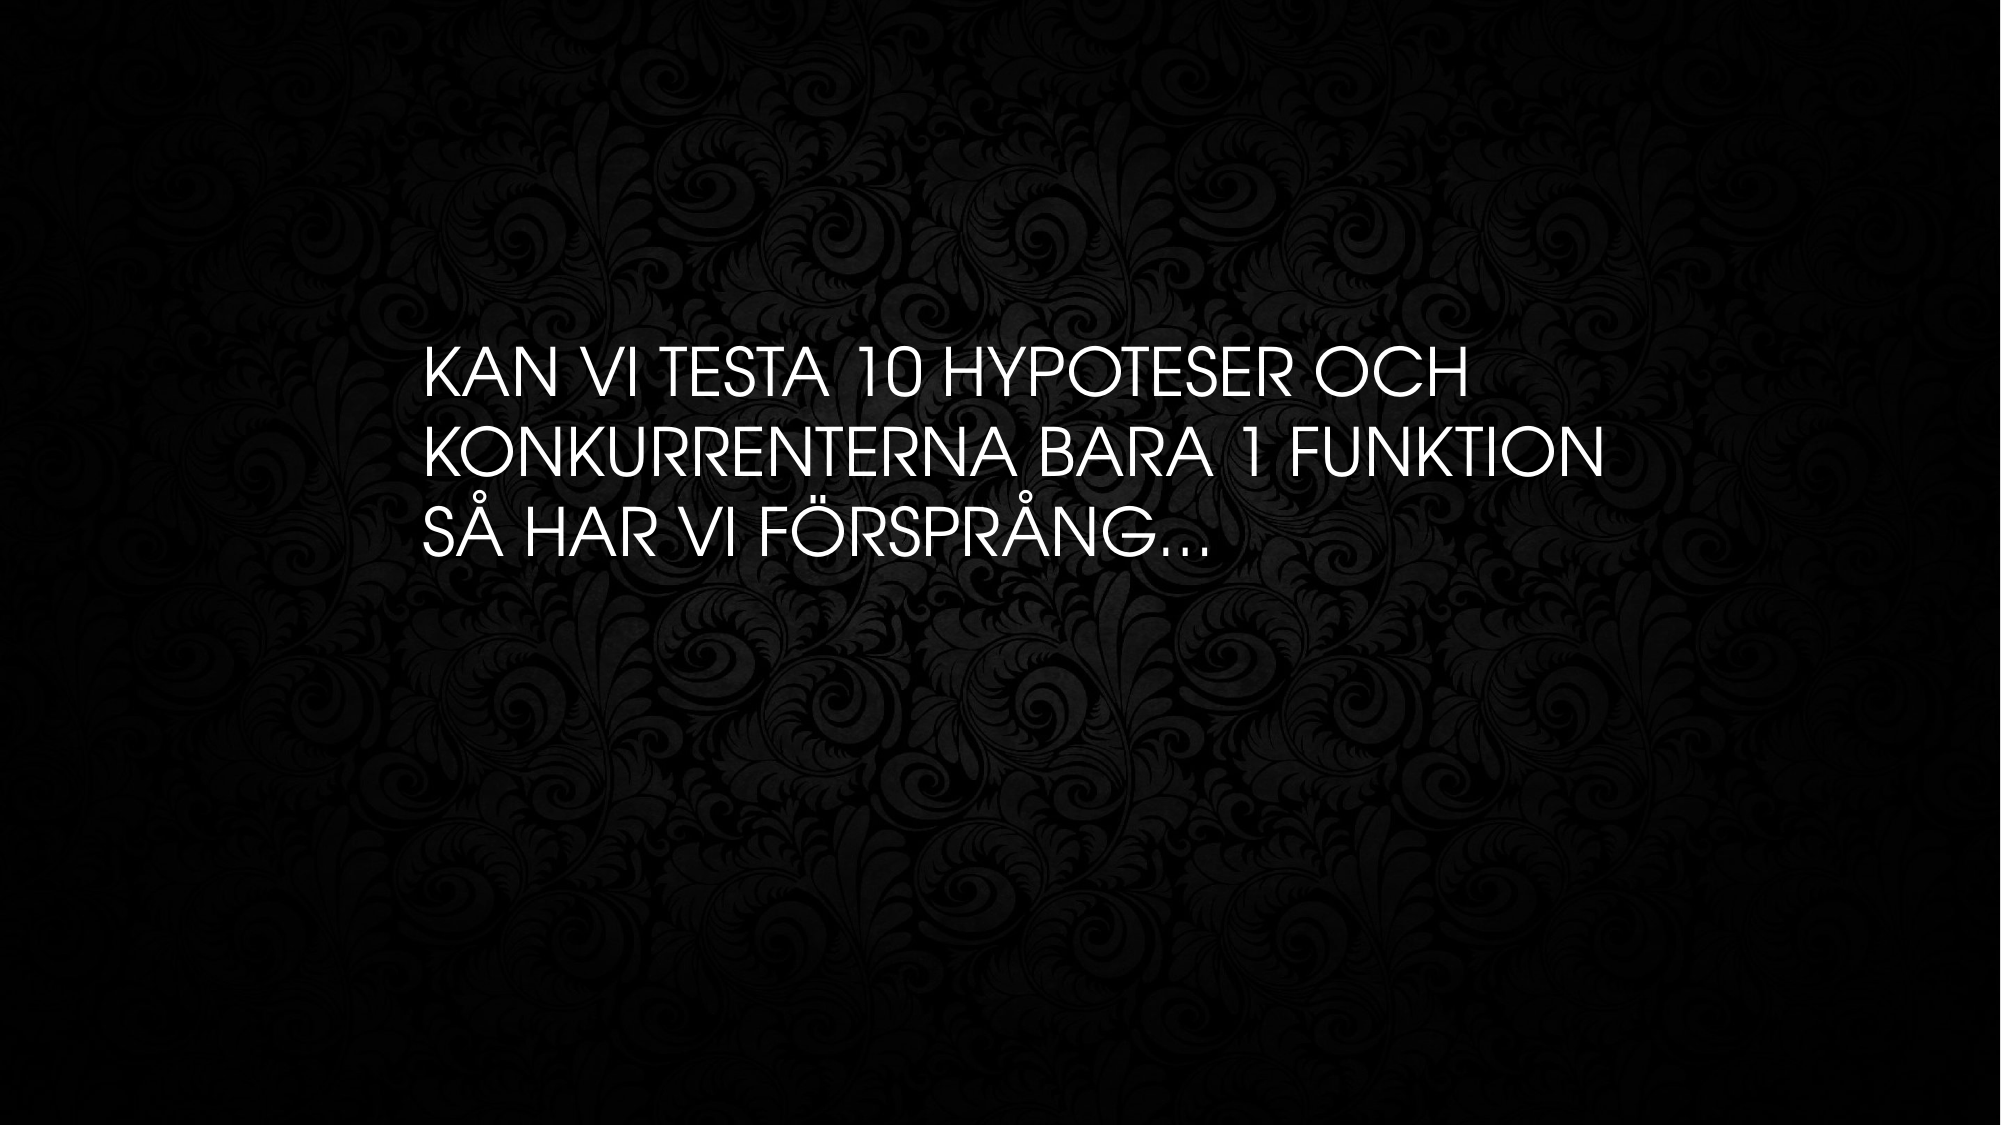

# Kan vi testa 10 hypoteser och konkurrenterna bara 1 funktion så har vi försprång…